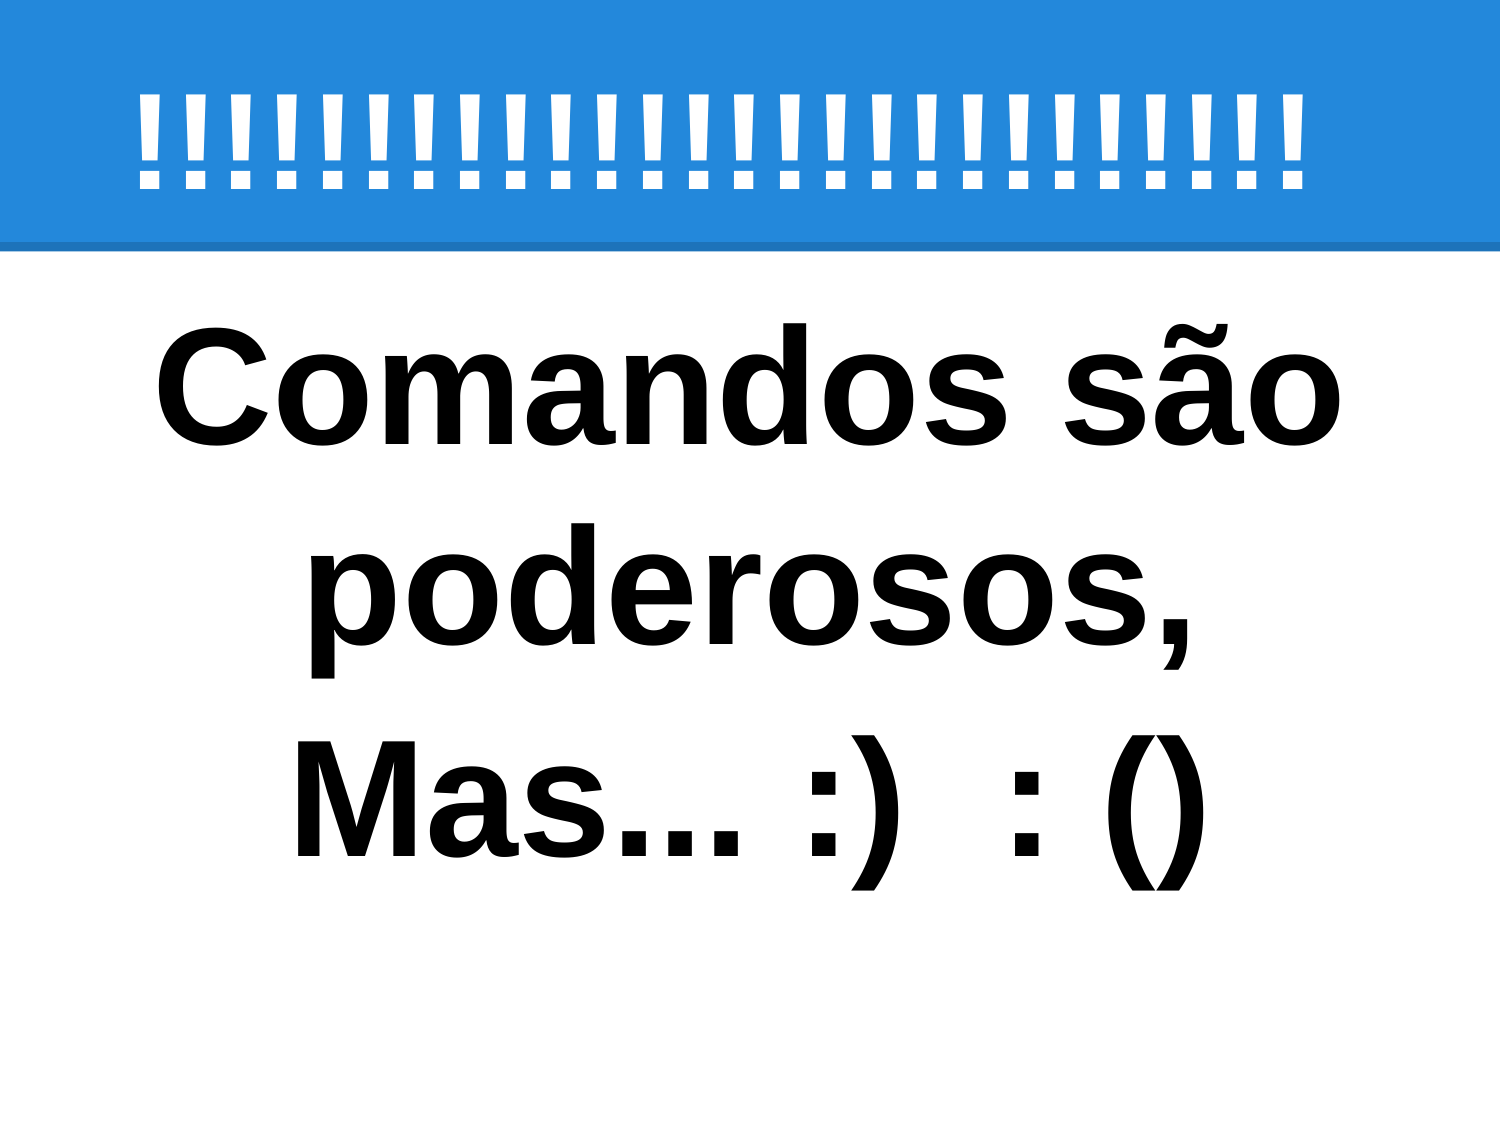

# !!!!!!!!!!!!!!!!!!!!!!!!!!
Comandos são poderosos,
Mas... :)  : ()